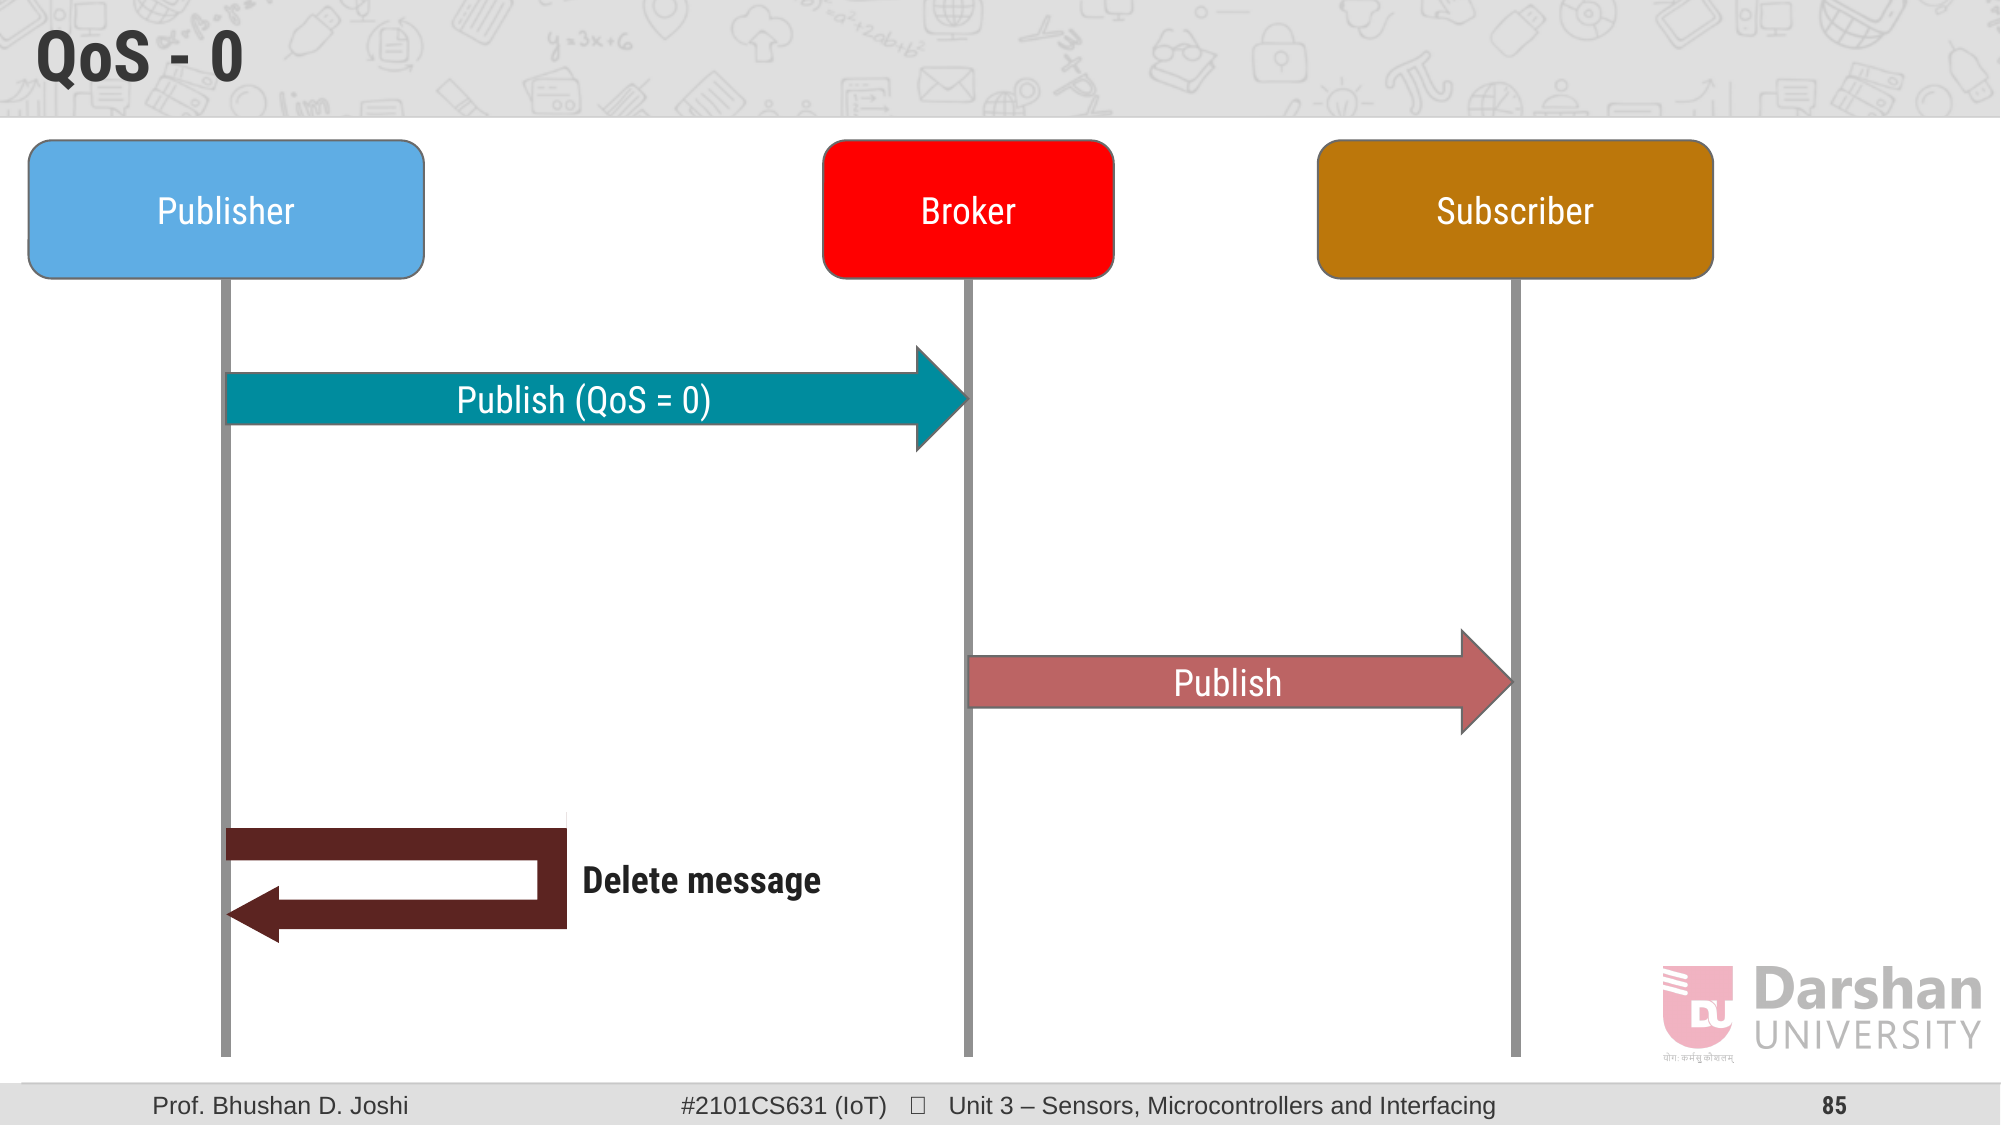

# QoS - 0
Subscriber
Publisher
Broker
Publish (QoS = 0)
Publish

Delete message